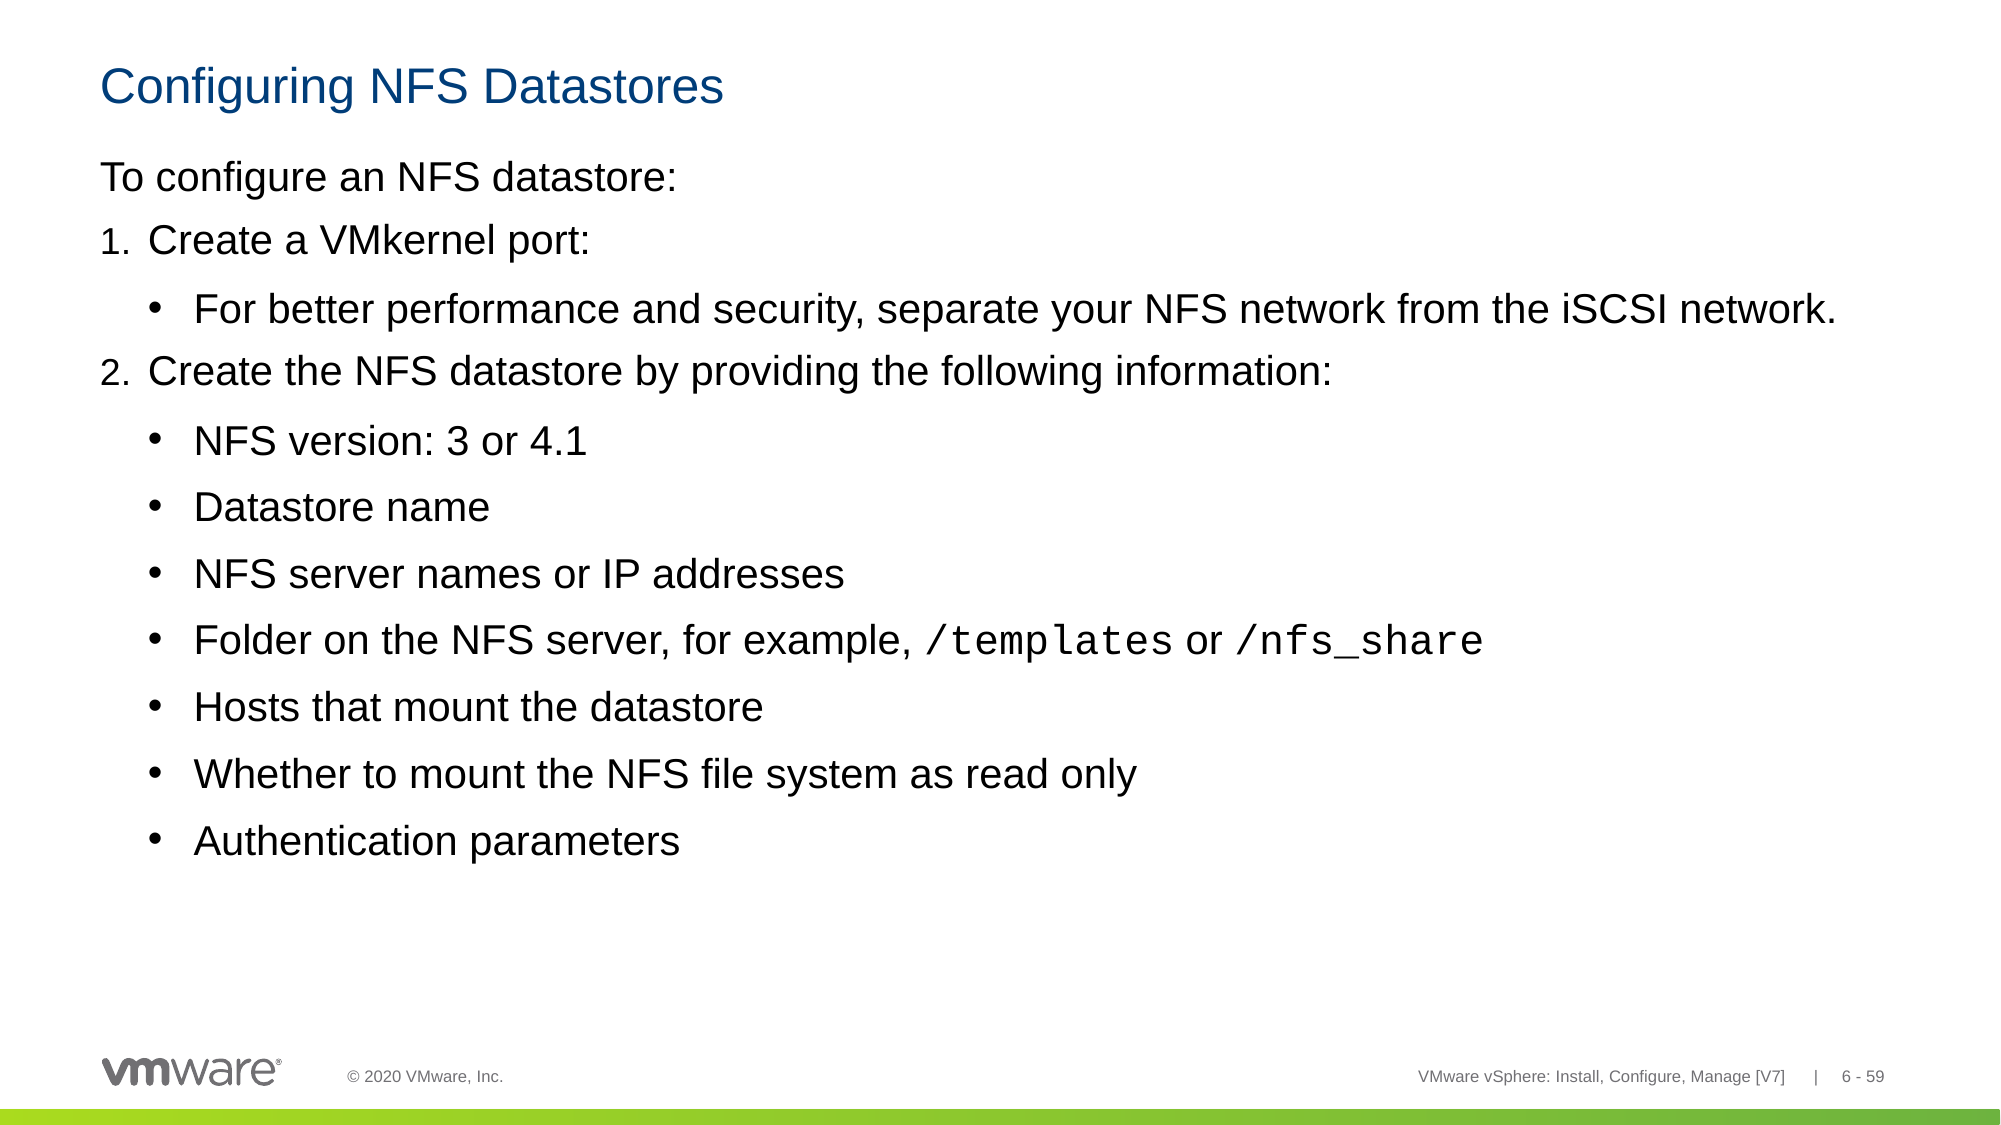

# Configuring NFS Datastores
To configure an NFS datastore:
Create a VMkernel port:

For better performance and security, separate your NFS network from the iSCSI network.
Create the NFS datastore by providing the following information:

NFS version: 3 or 4.1
Datastore name
NFS server names or IP addresses
Folder on the NFS server, for example, /templates or /nfs_share
Hosts that mount the datastore
Whether to mount the NFS file system as read only
Authentication parameters
VMware vSphere: Install, Configure, Manage [V7]      |     6 - 59